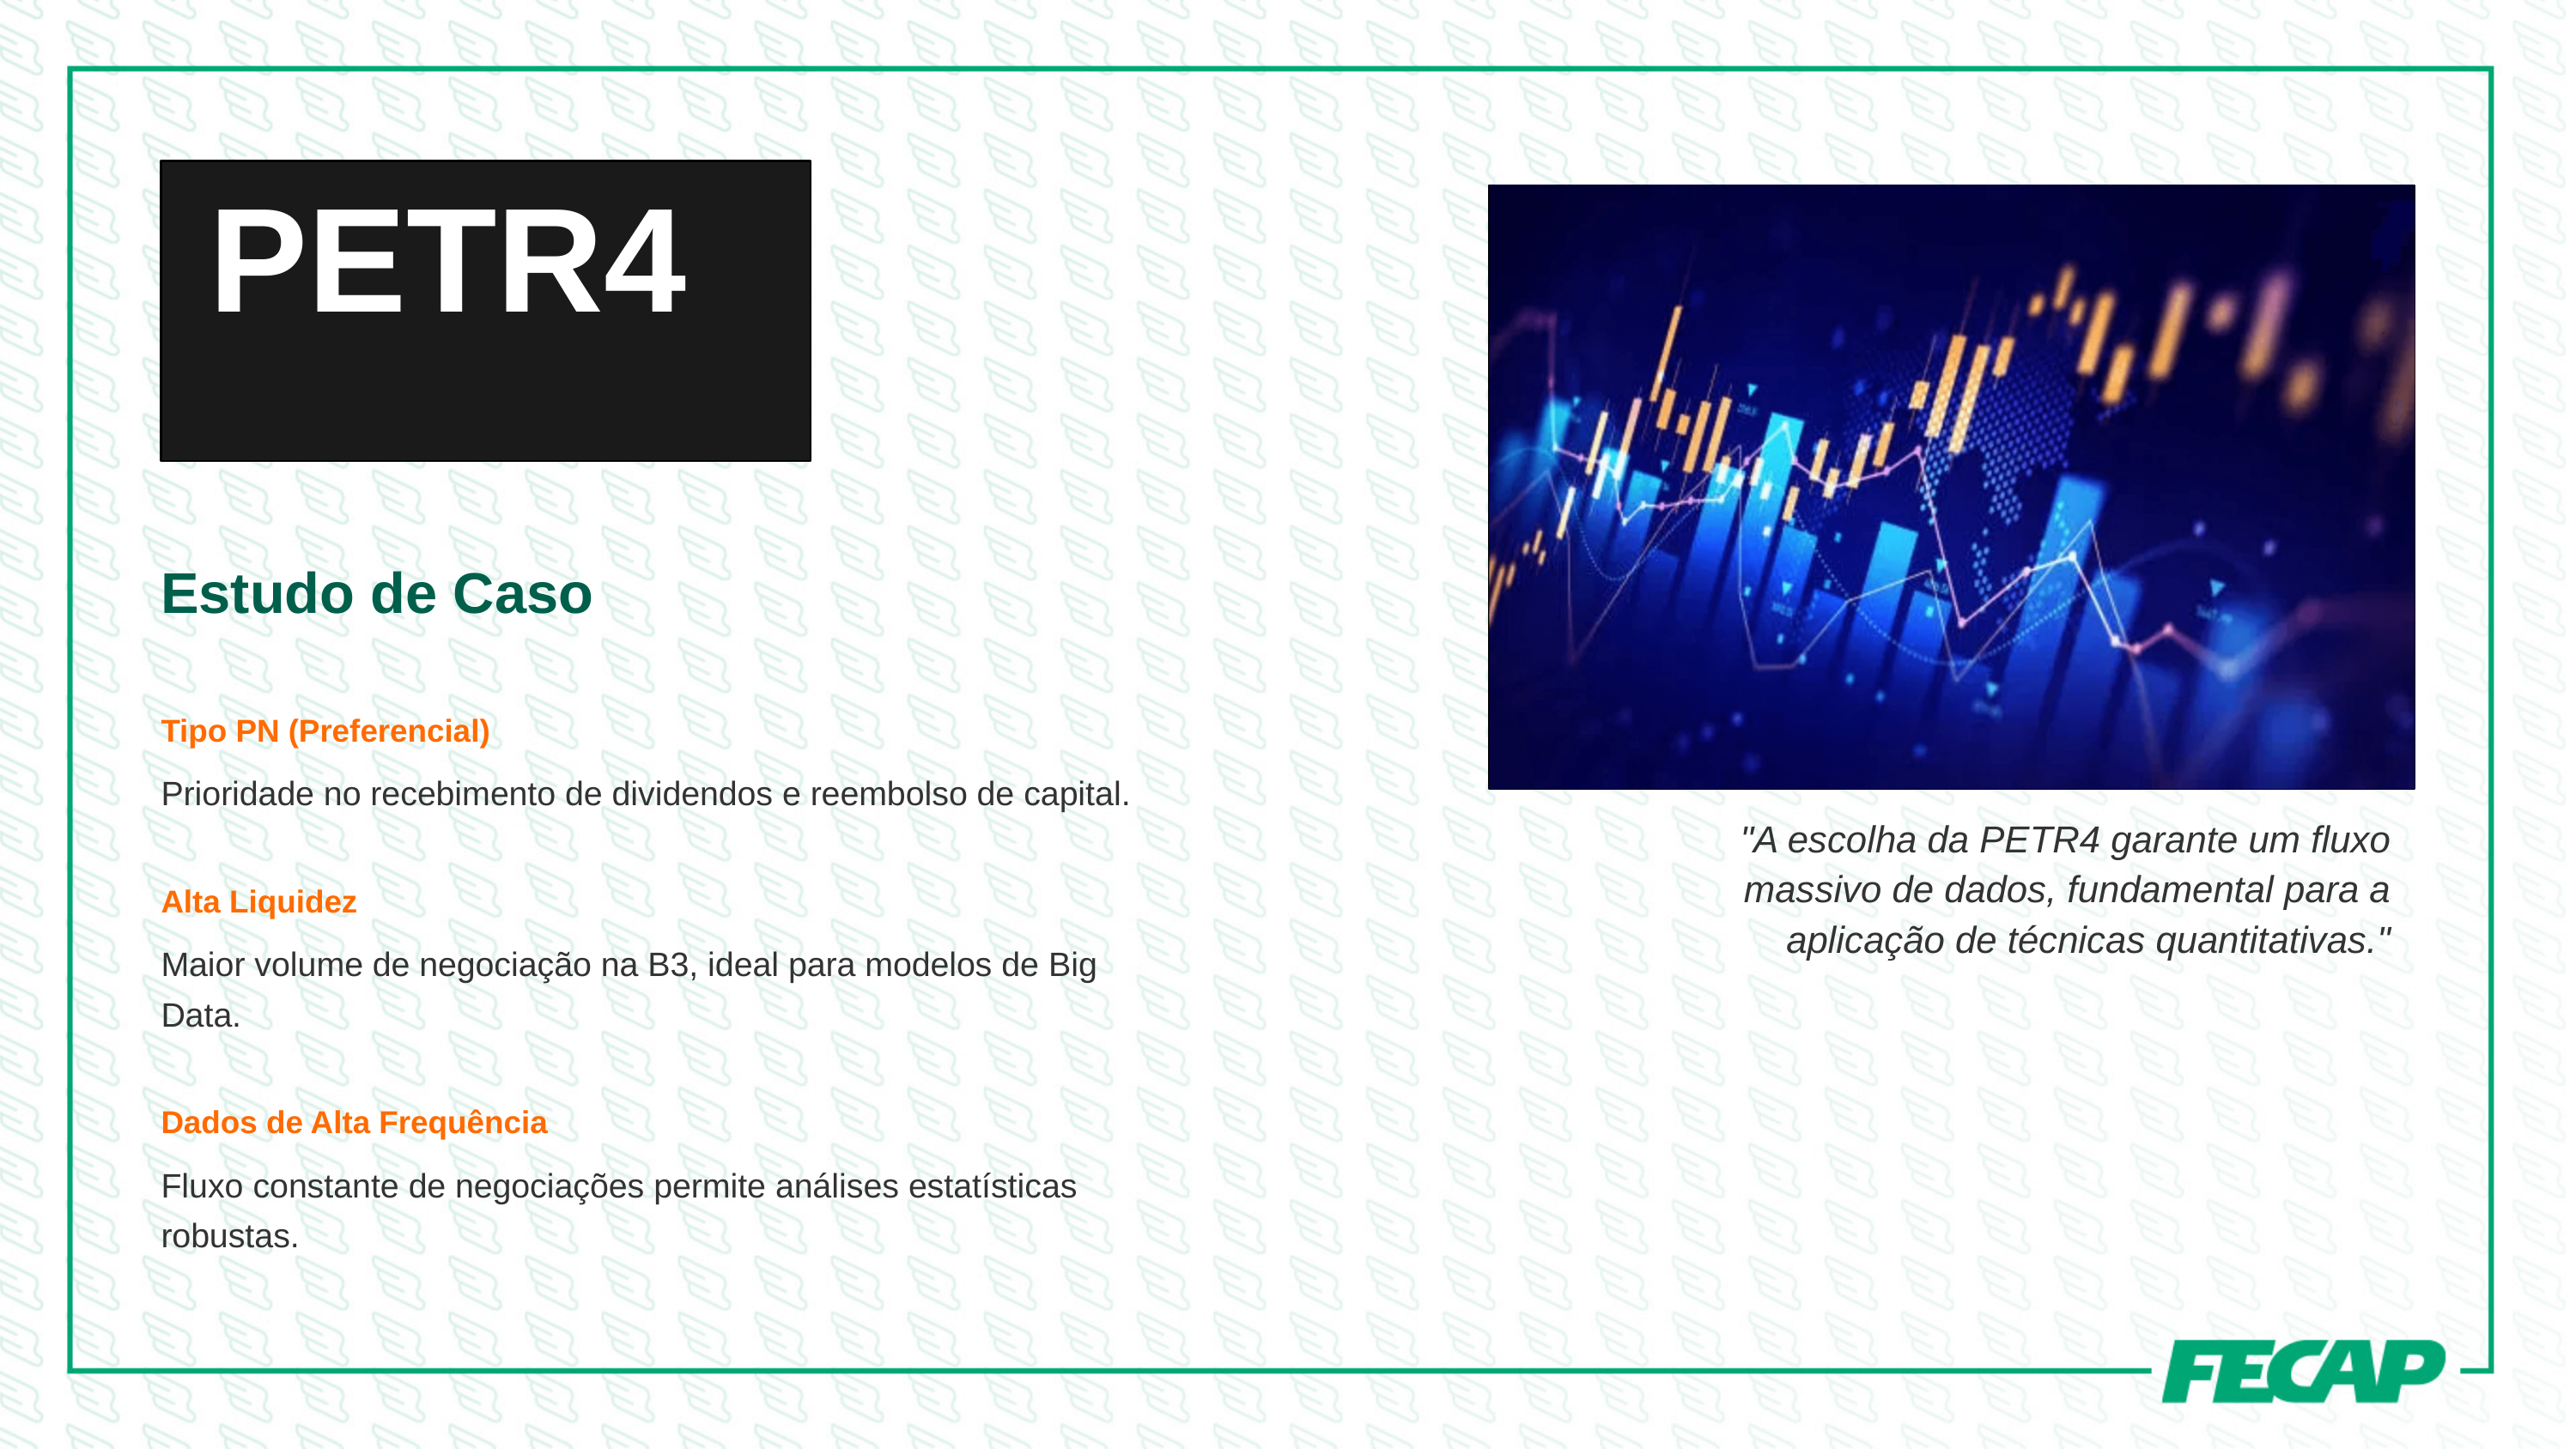

PETR4

Estudo de Caso
Tipo PN (Preferencial)
Prioridade no recebimento de dividendos e reembolso de capital.
"A escolha da PETR4 garante um fluxo massivo de dados, fundamental para a aplicação de técnicas quantitativas."
Alta Liquidez
Maior volume de negociação na B3, ideal para modelos de Big
Data.
Dados de Alta Frequência
Fluxo constante de negociações permite análises estatísticas
robustas.